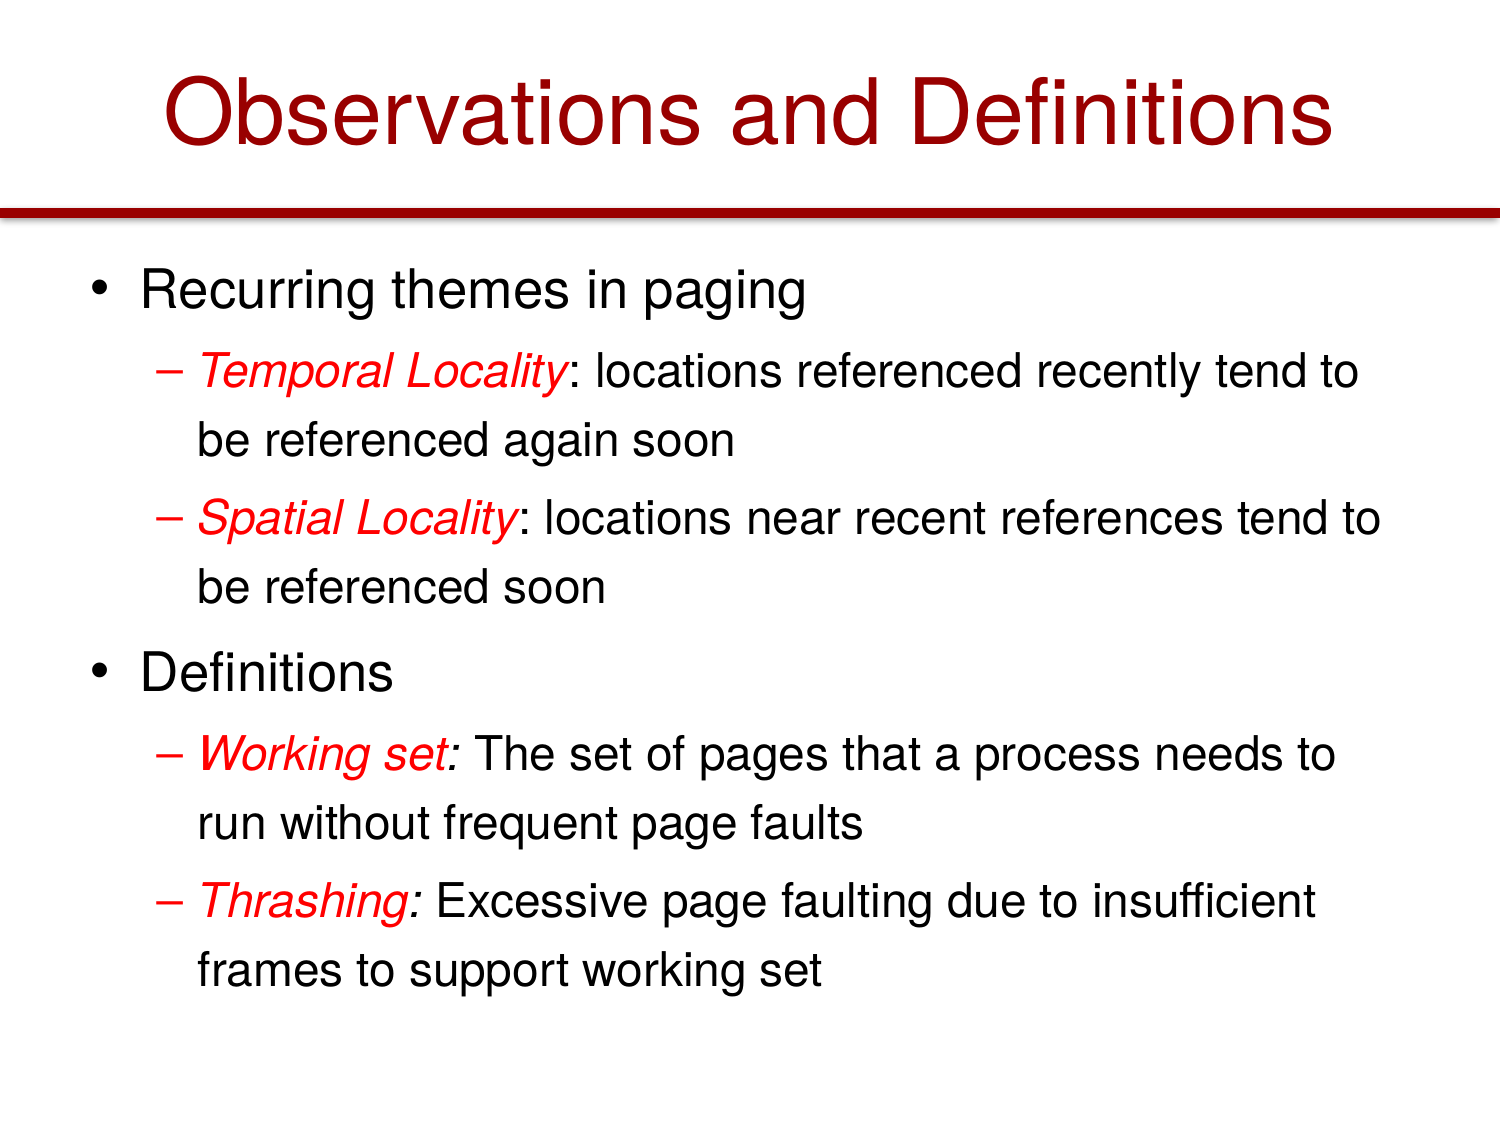

# Observations and Definitions
Recurring themes in paging
Temporal Locality: locations referenced recently tend to be referenced again soon
Spatial Locality: locations near recent references tend to be referenced soon
Definitions
Working set: The set of pages that a process needs to run without frequent page faults
Thrashing: Excessive page faulting due to insufficient frames to support working set